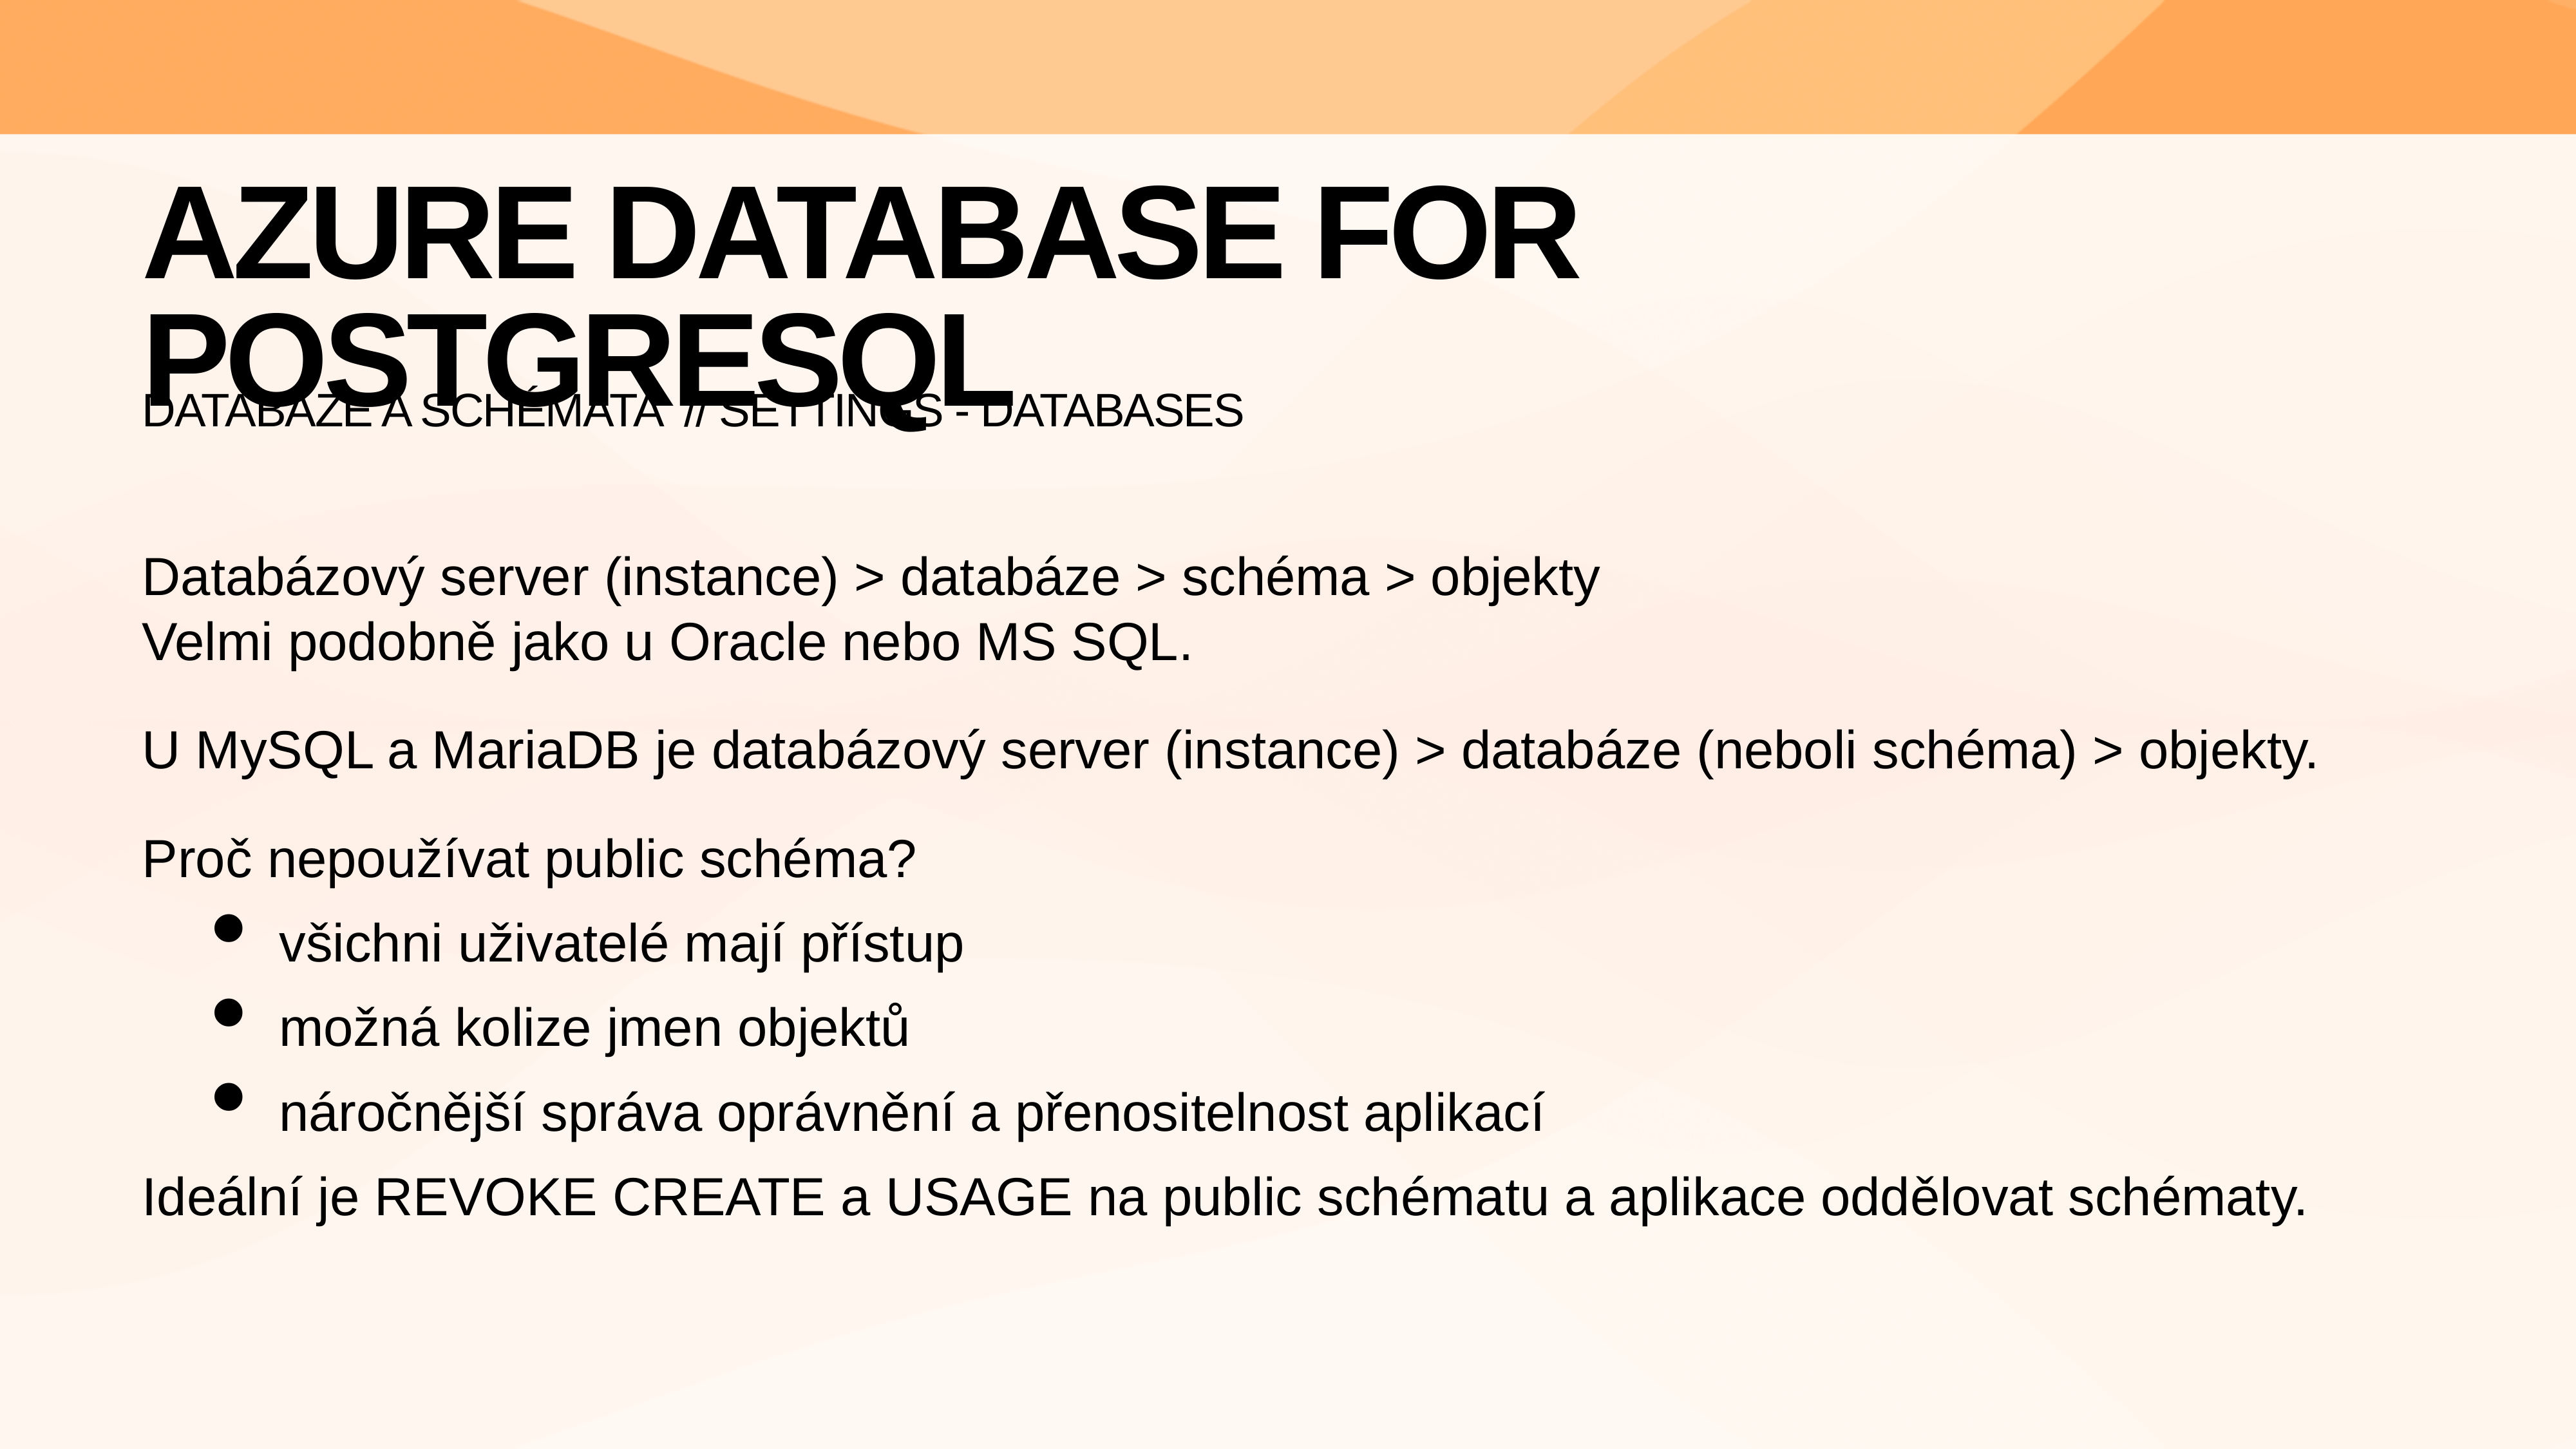

# Azure database for PostgreSQL
Databáze a schémata  // Settings - Databases
Databázový server (instance) > databáze > schéma > objekty
Velmi podobně jako u Oracle nebo MS SQL.
U MySQL a MariaDB je databázový server (instance) > databáze (neboli schéma) > objekty.
Proč nepoužívat public schéma?
všichni uživatelé mají přístup
možná kolize jmen objektů
náročnější správa oprávnění a přenositelnost aplikací
Ideální je REVOKE CREATE a USAGE na public schématu a aplikace oddělovat schématy.
18